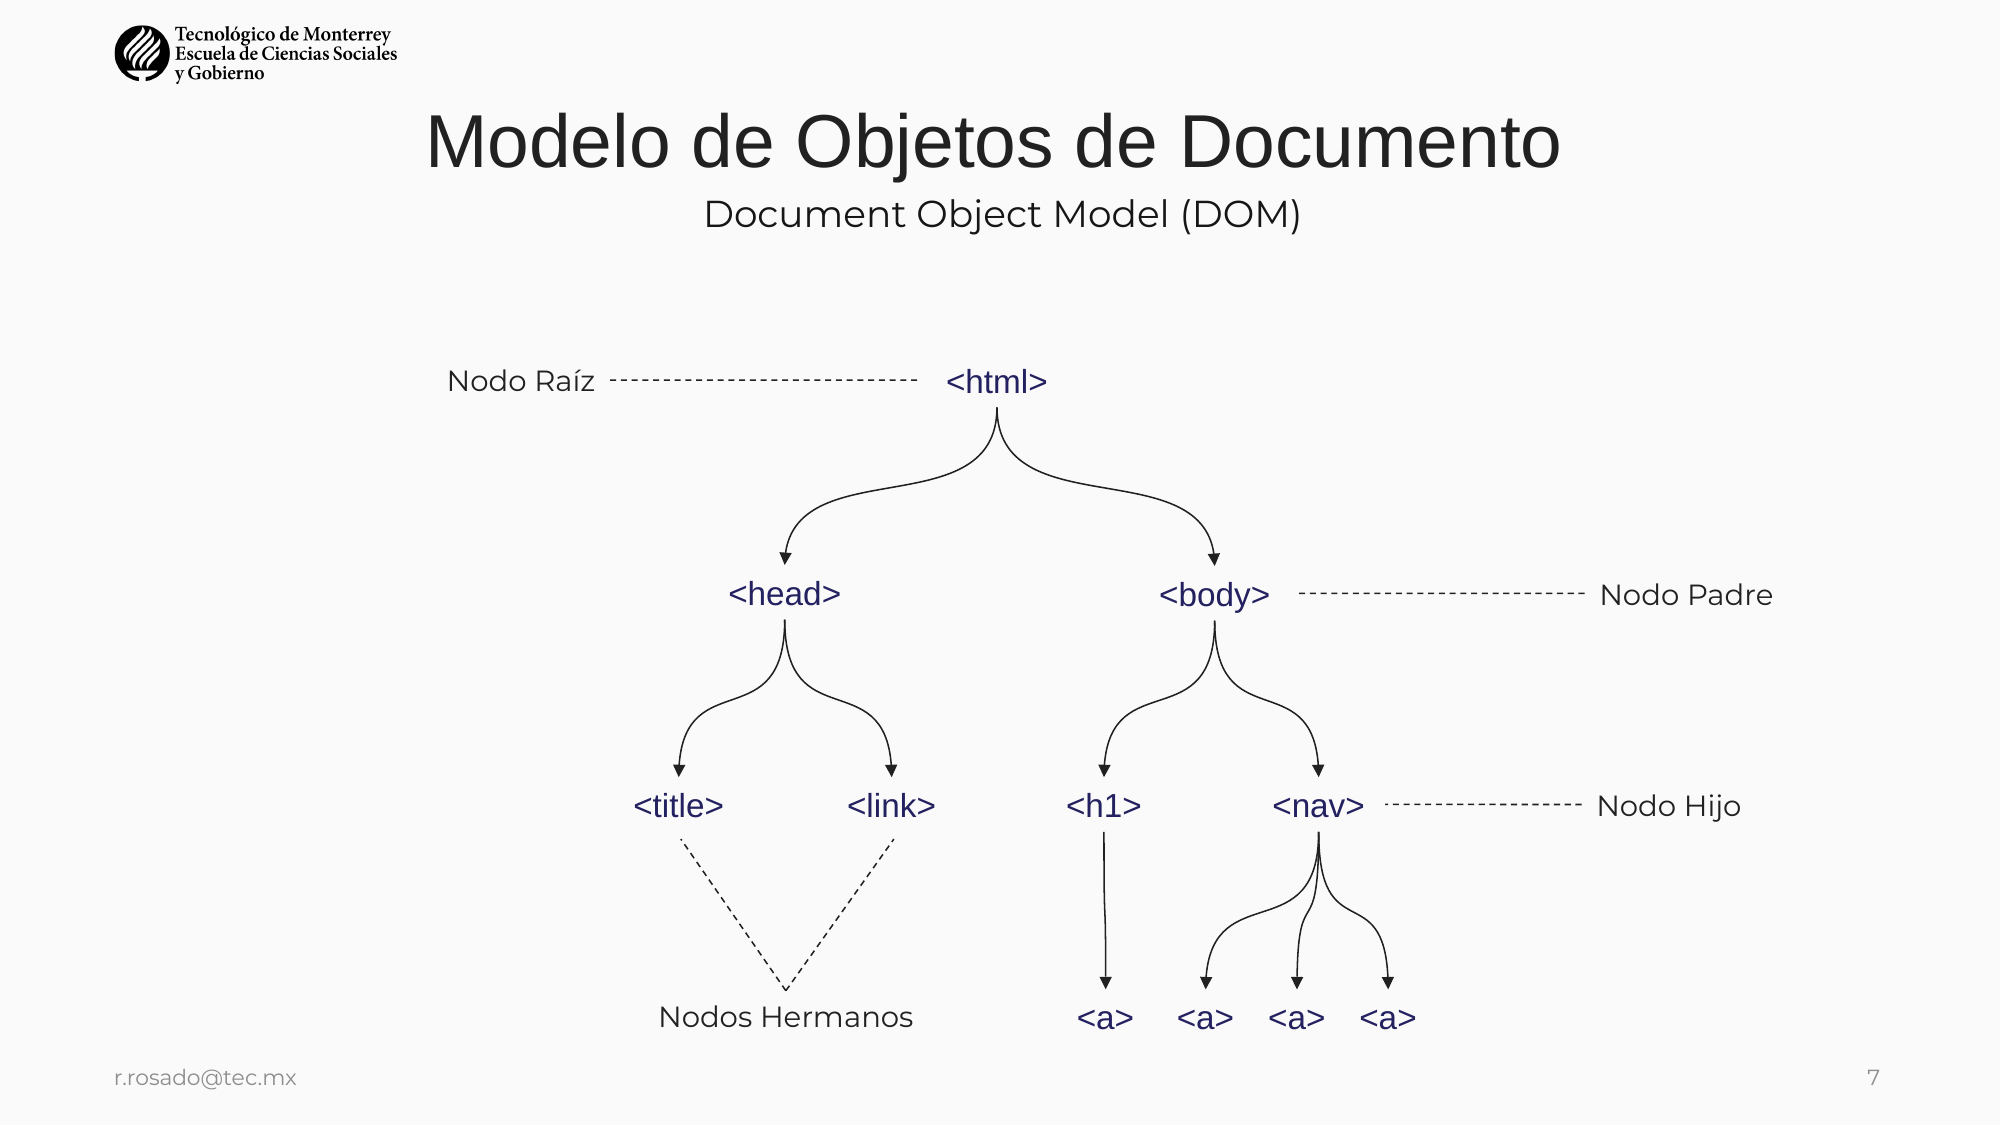

# Modelo de Objetos de Documento
Document Object Model (DOM)
<html>
Nodo Raíz
<head>
<body>
Nodo Padre
<title>
<link>
<h1>
<nav>
Nodo Hijo
<a>
<a>
<a>
<a>
Nodos Hermanos
r.rosado@tec.mx
7